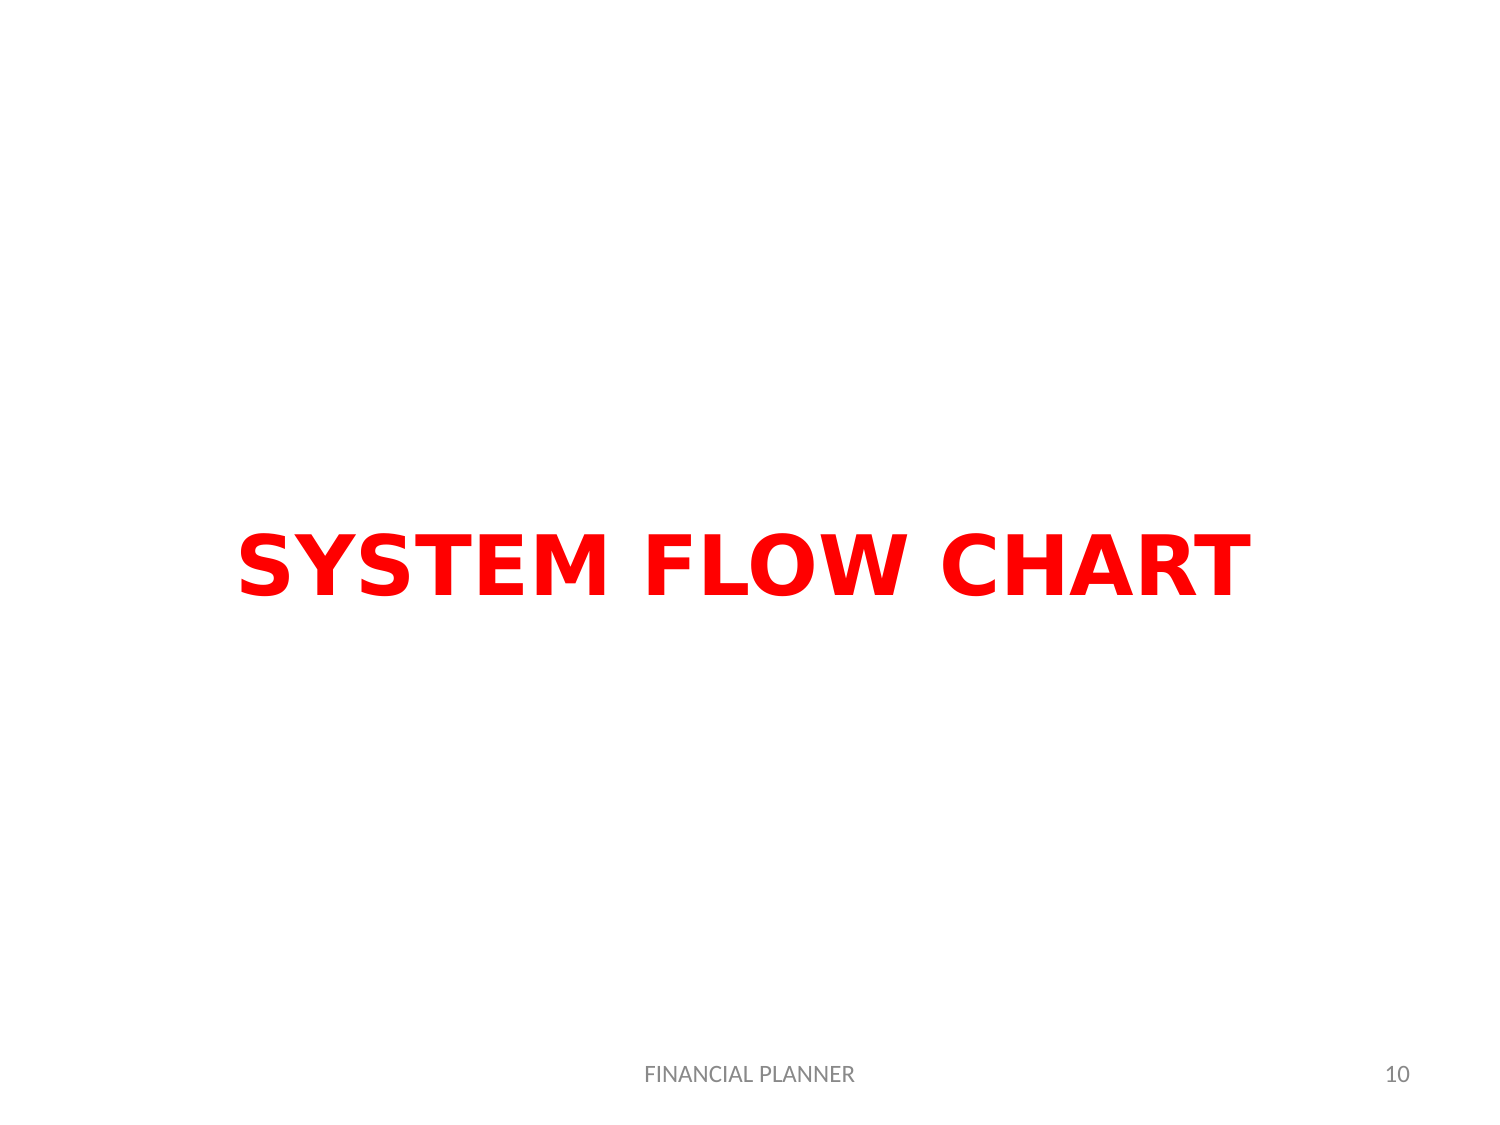

# SYSTEM FLOW CHART
FINANCIAL PLANNER
10